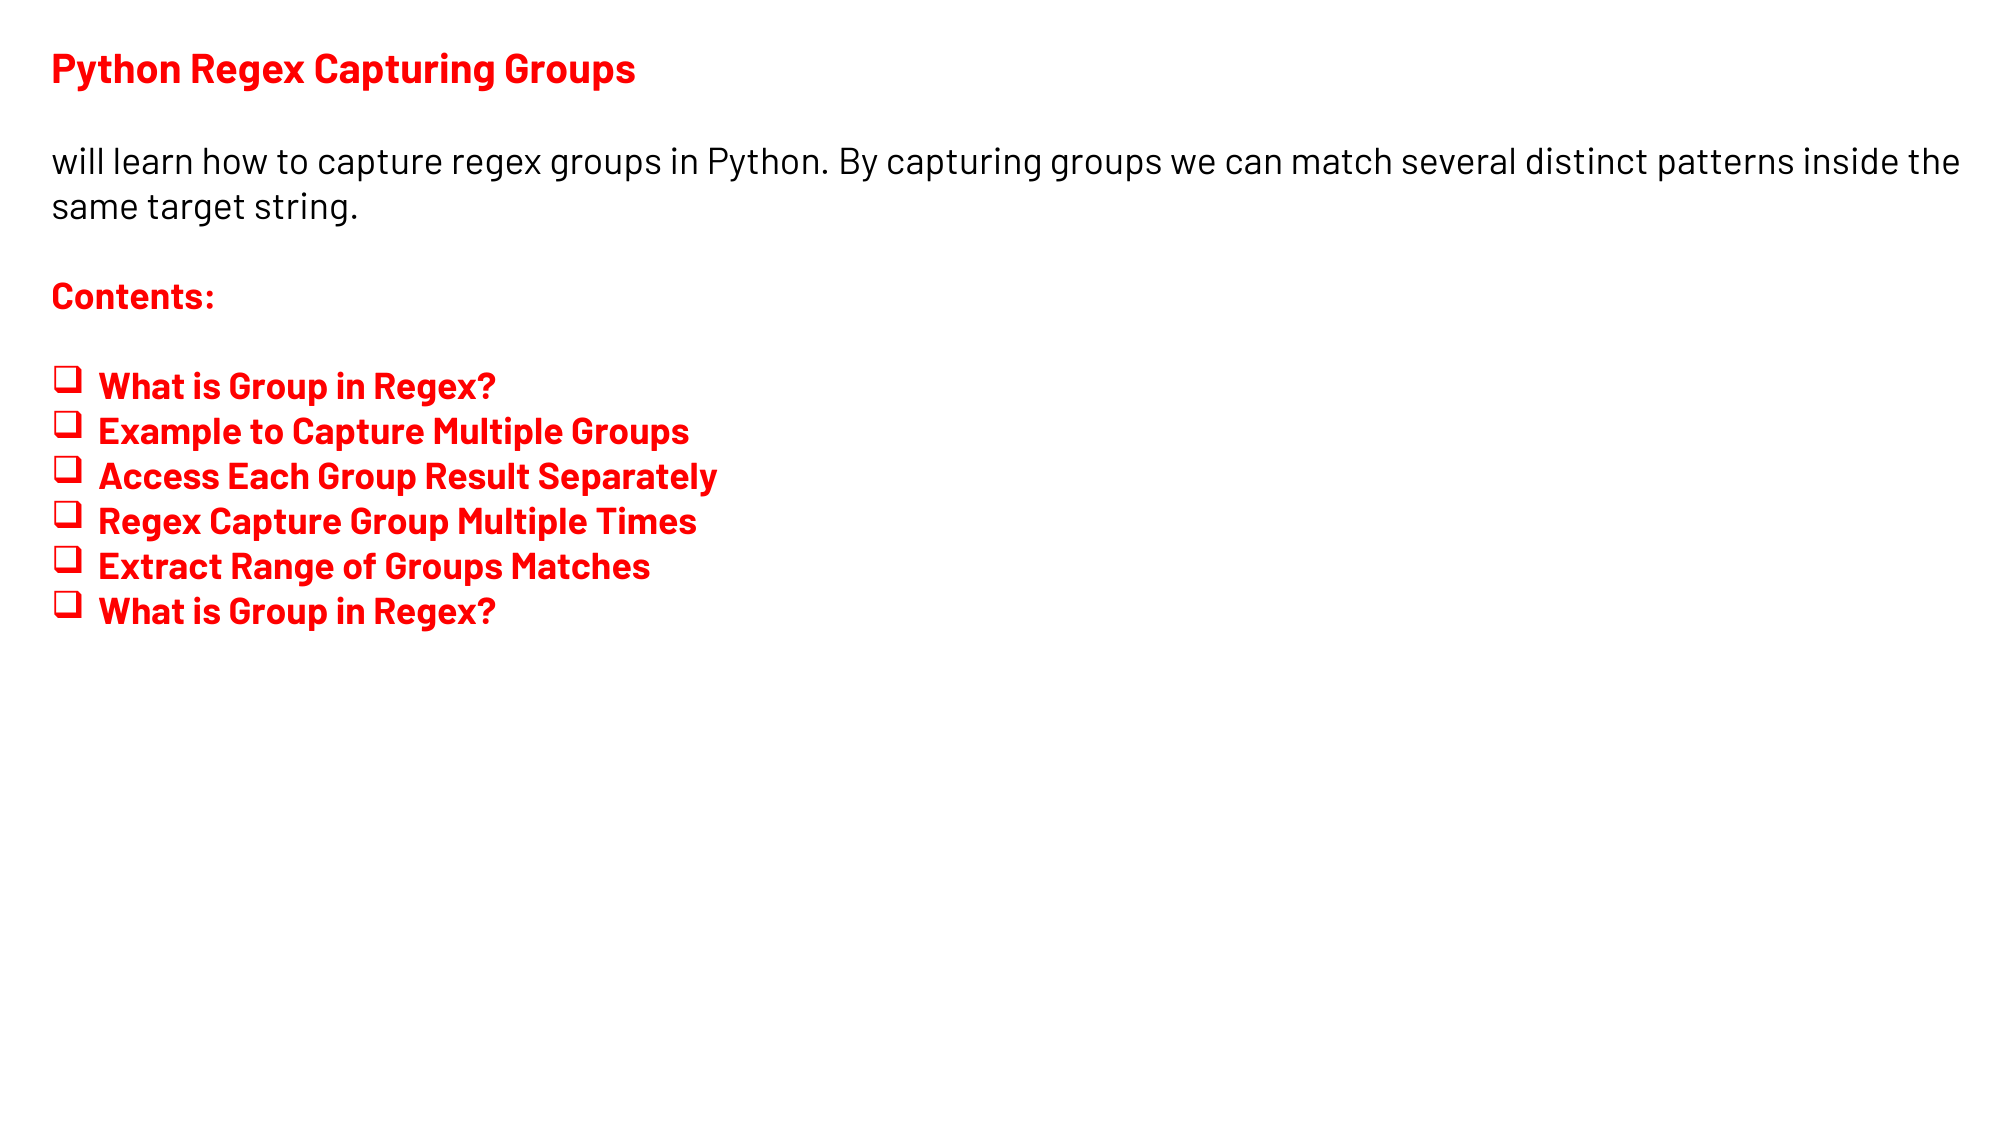

Python Regex Capturing Groups

will learn how to capture regex groups in Python. By capturing groups we can match several distinct patterns inside the same target string.

Contents:

What is Group in Regex?
Example to Capture Multiple Groups
Access Each Group Result Separately
Regex Capture Group Multiple Times
Extract Range of Groups Matches
What is Group in Regex?